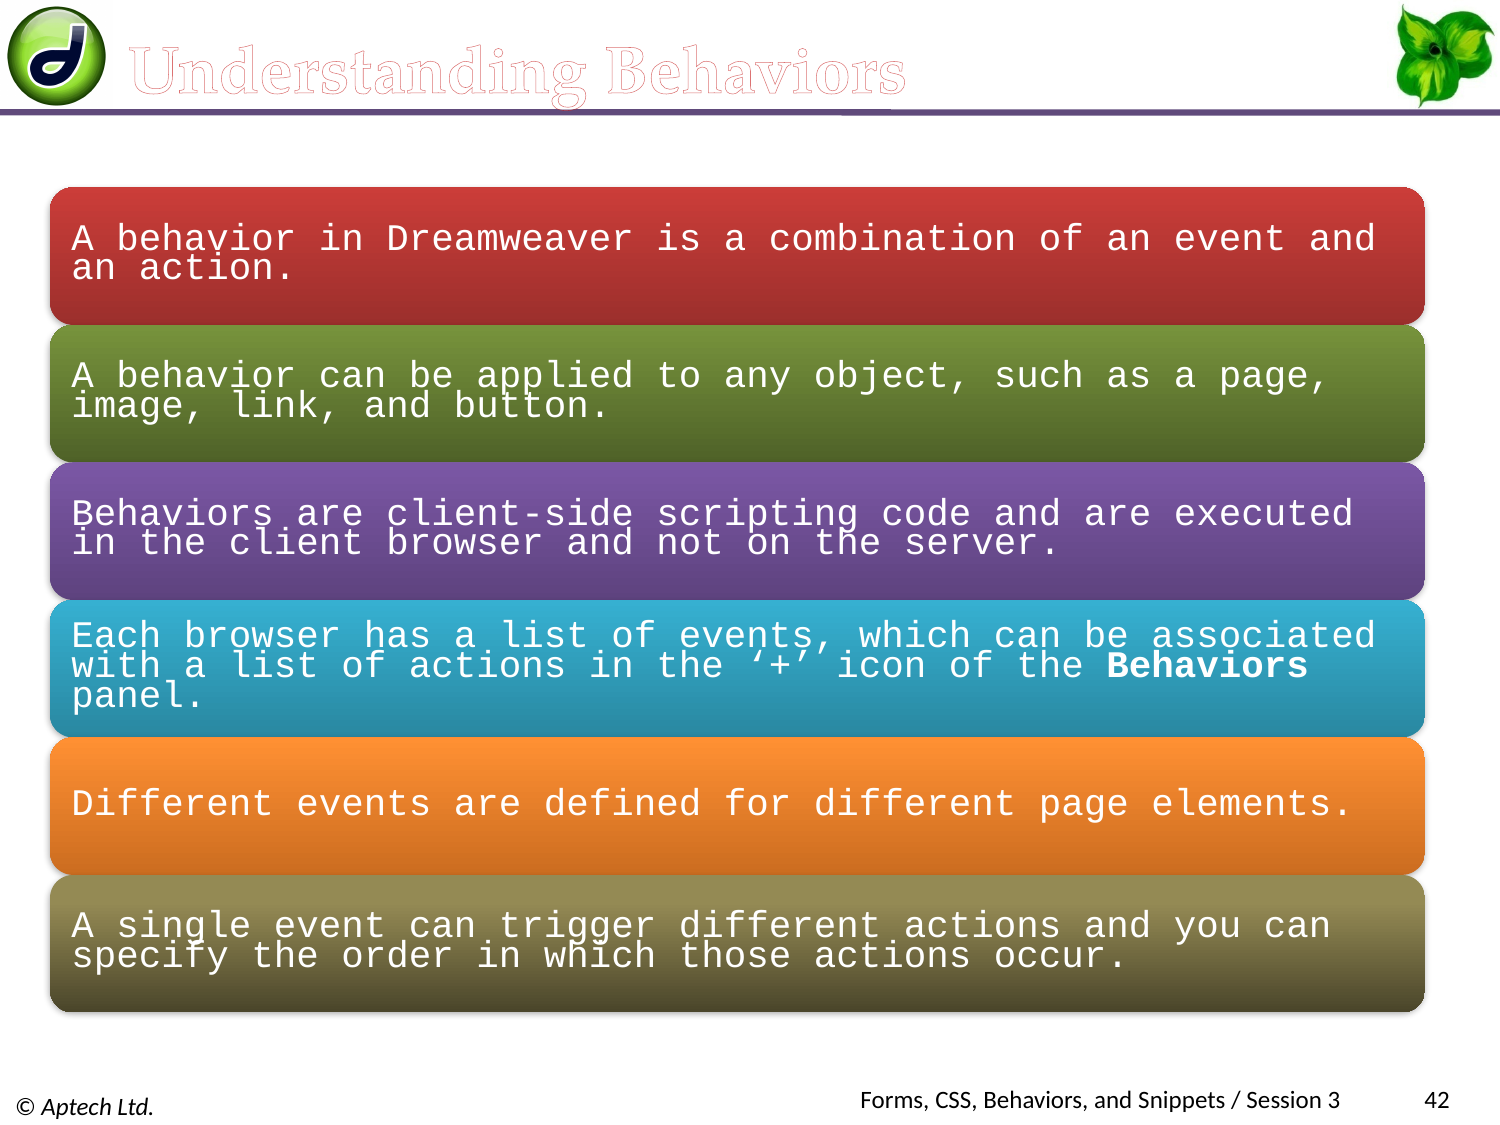

# Understanding Behaviors
A behavior in Dreamweaver is a combination of an event and an action.
A behavior can be applied to any object, such as a page, image, link, and button.
Behaviors are client-side scripting code and are executed in the client browser and not on the server.
Each browser has a list of events, which can be associated with a list of actions in the ‘+’ icon of the Behaviors panel.
A single event can trigger different actions and you can specify the order in which those actions occur.
Different events are defined for different page elements.
Forms, CSS, Behaviors, and Snippets / Session 3
42